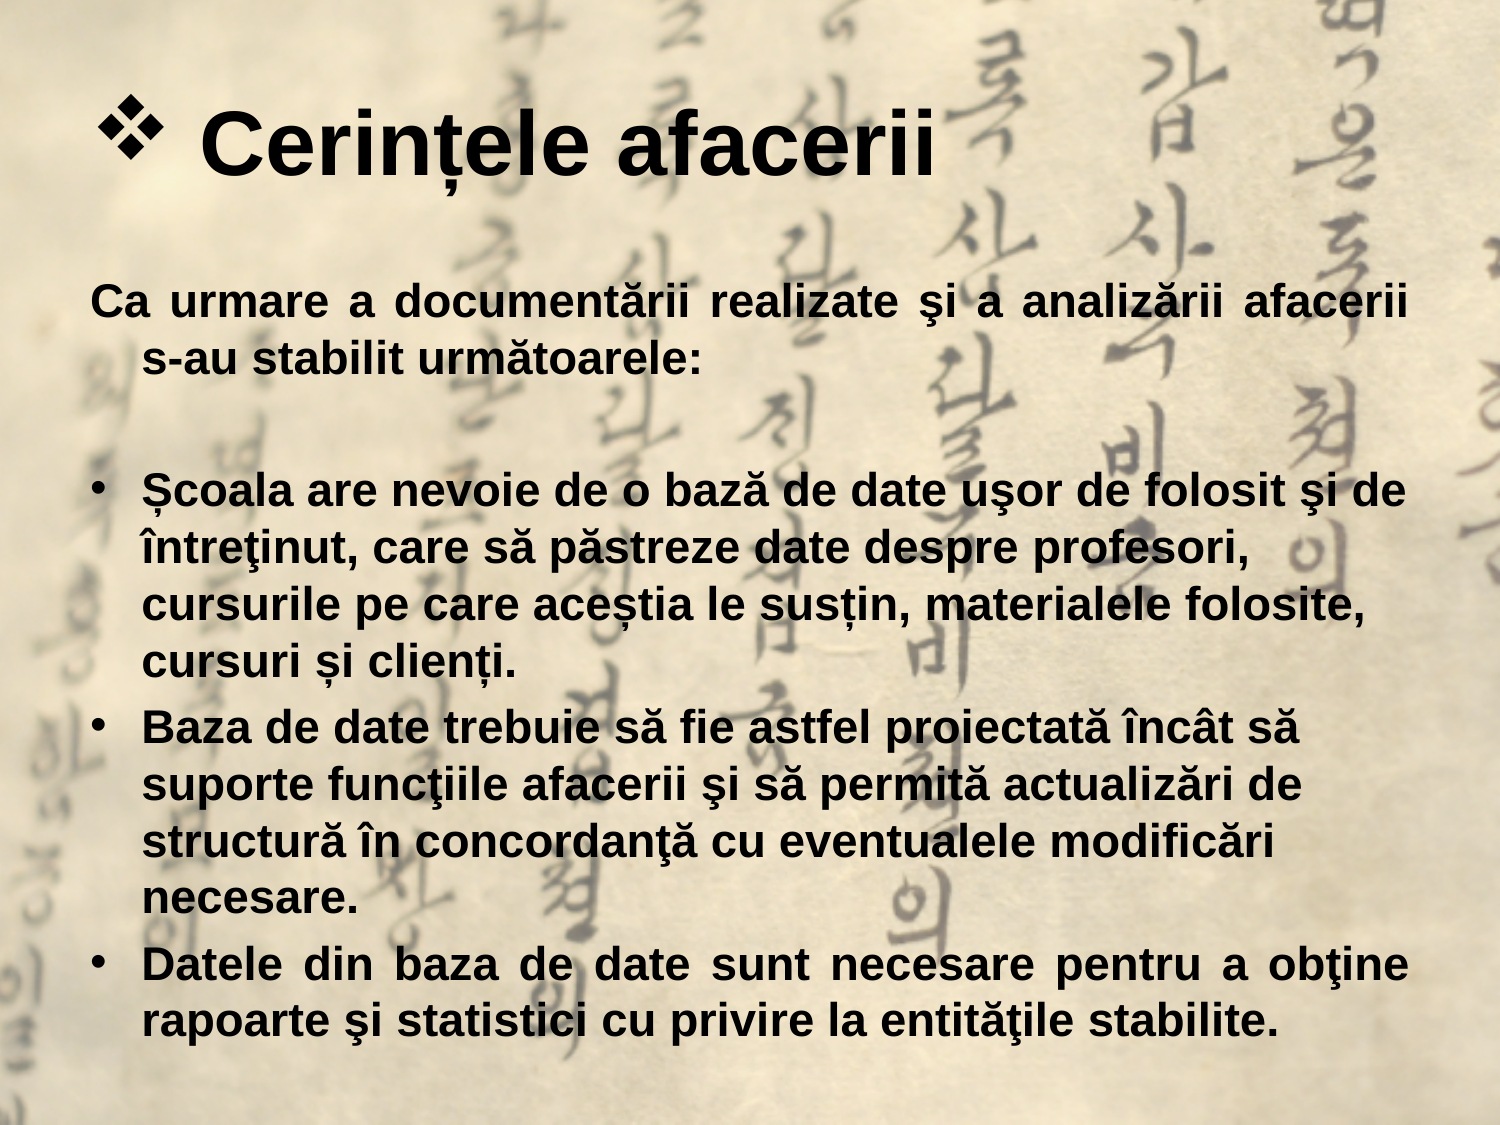

# Cerințele afacerii
Ca urmare a documentării realizate şi a analizării afacerii s-au stabilit următoarele:

Școala are nevoie de o bază de date uşor de folosit şi de întreţinut, care să păstreze date despre profesori, cursurile pe care aceștia le susțin, materialele folosite, cursuri și clienți.
Baza de date trebuie să fie astfel proiectată încât să suporte funcţiile afacerii şi să permită actualizări de structură în concordanţă cu eventualele modificări necesare.
Datele din baza de date sunt necesare pentru a obţine rapoarte şi statistici cu privire la entităţile stabilite.